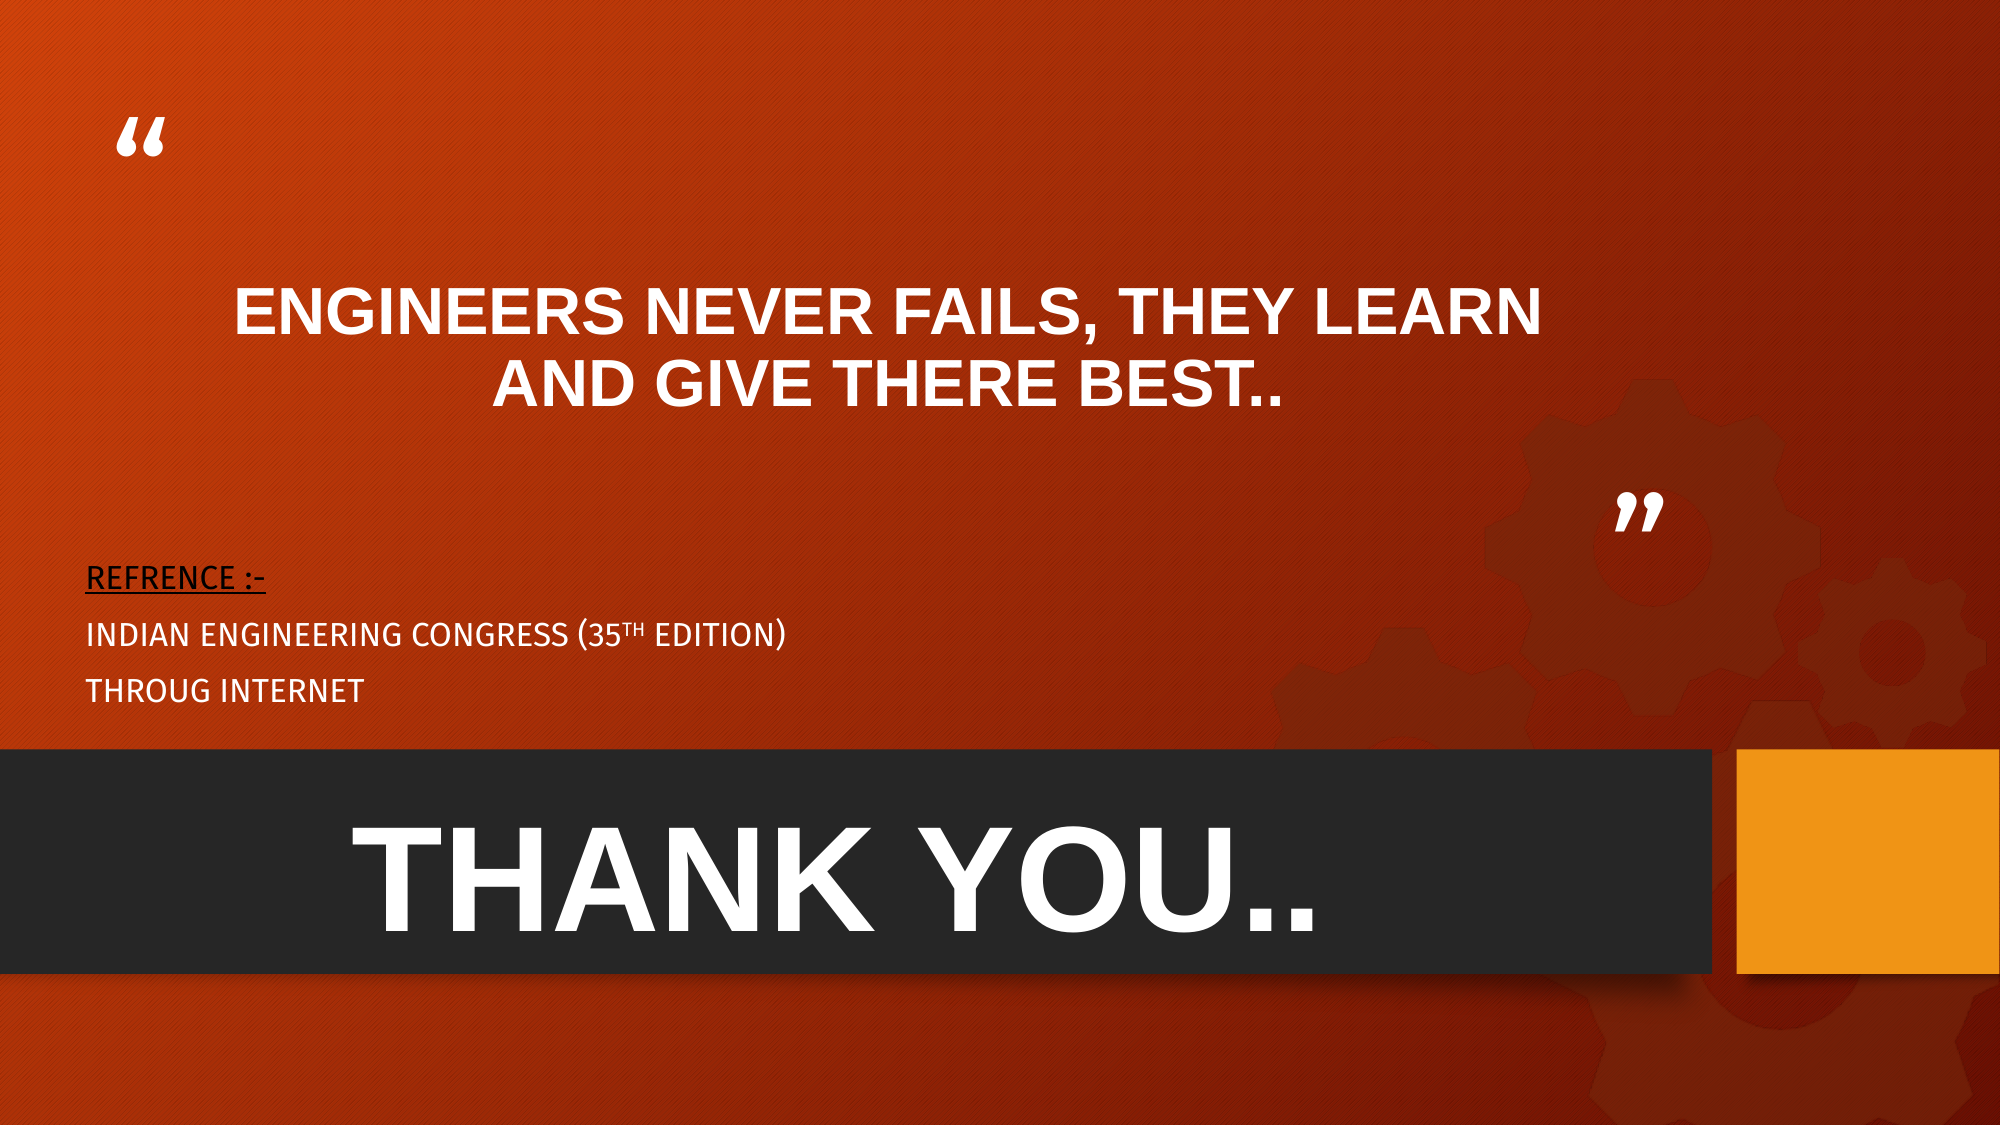

# ENGINEERS NEVER FAILS, THEY LEARN AND GIVE THERE BEST..
REFRENCE :-
INDIAN ENGINEERING CONGRESS (35TH EDITION)
THROUG INTERNET
THANK YOU..